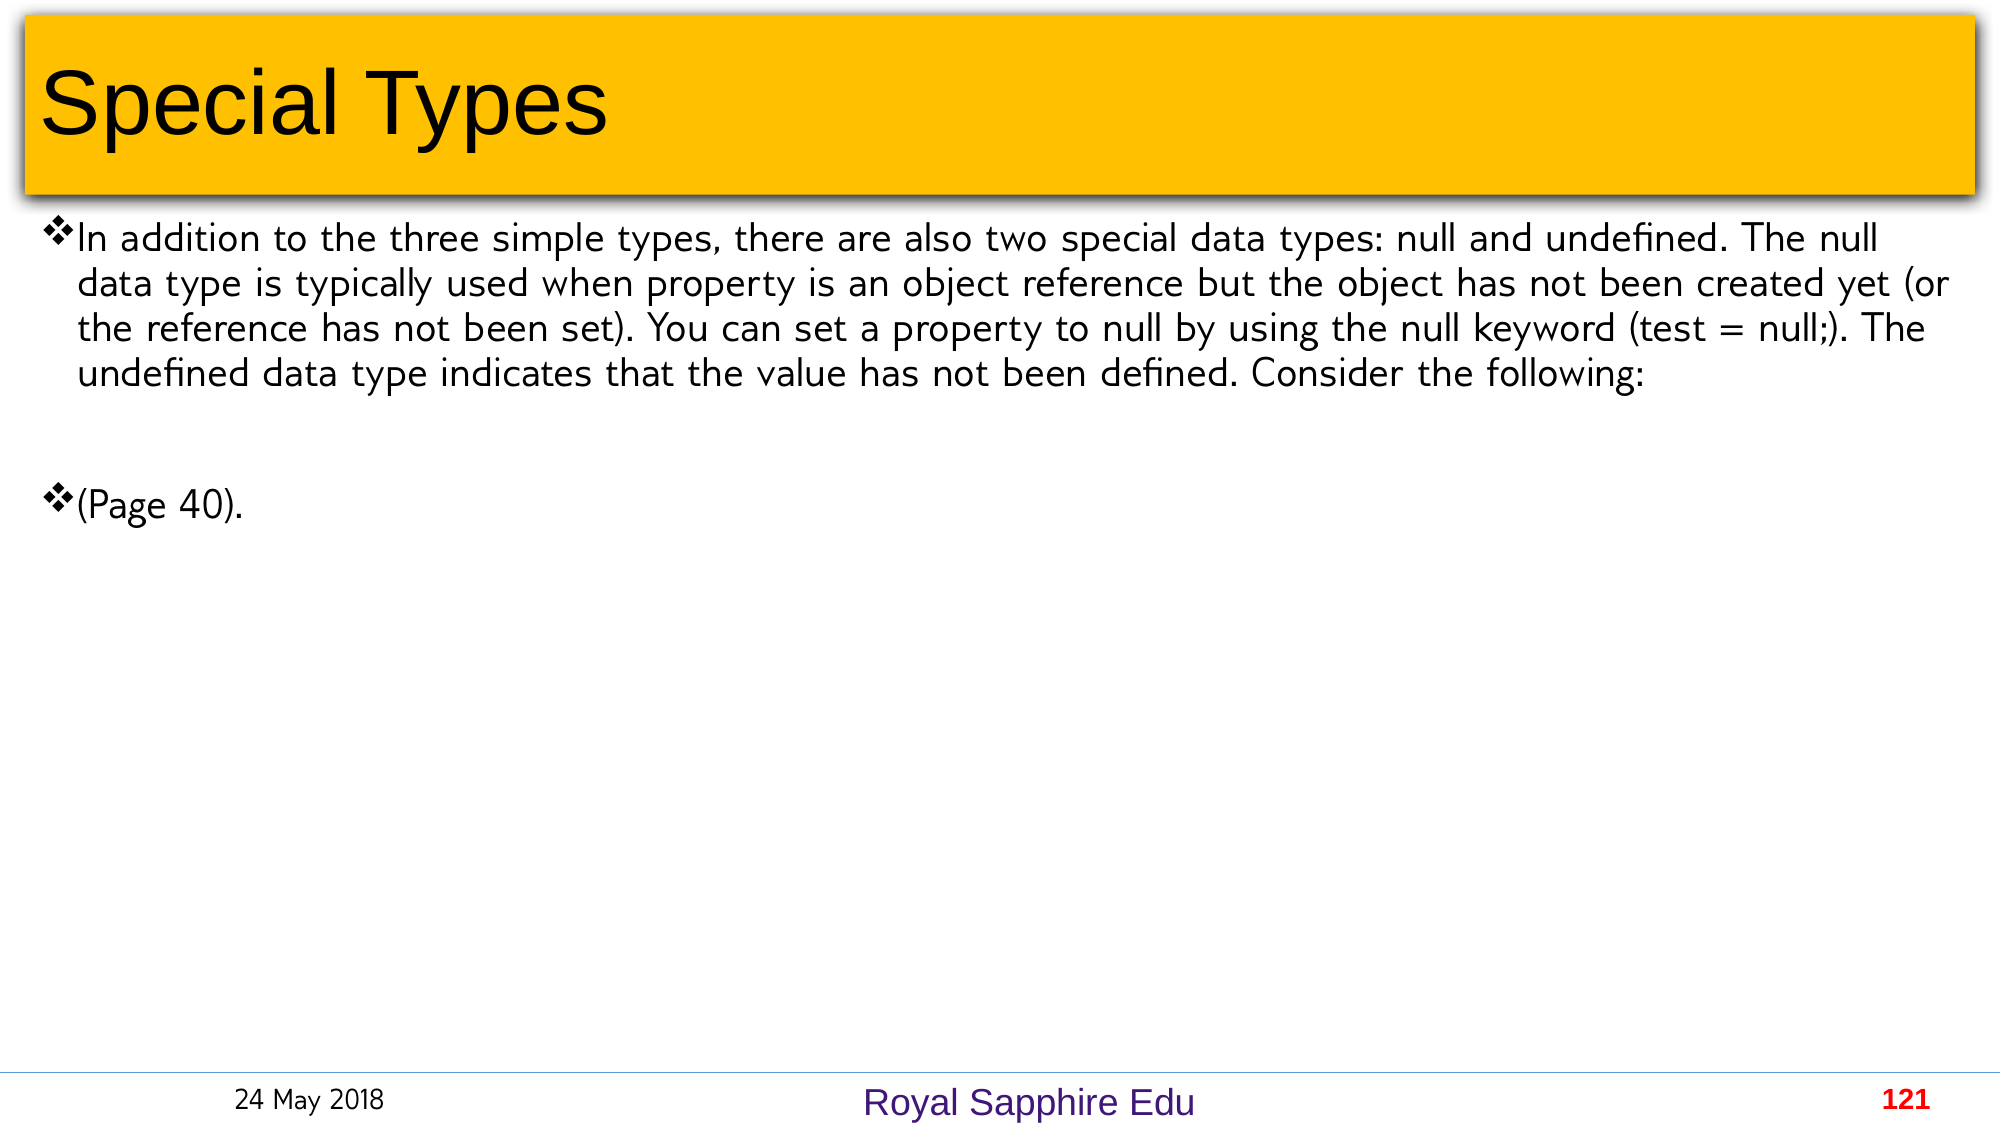

# Special Types
In addition to the three simple types, there are also two special data types: null and undefined. The null data type is typically used when property is an object reference but the object has not been created yet (or the reference has not been set). You can set a property to null by using the null keyword (test = null;). The undefined data type indicates that the value has not been defined. Consider the following:

(Page 40).
24 May 2018
121